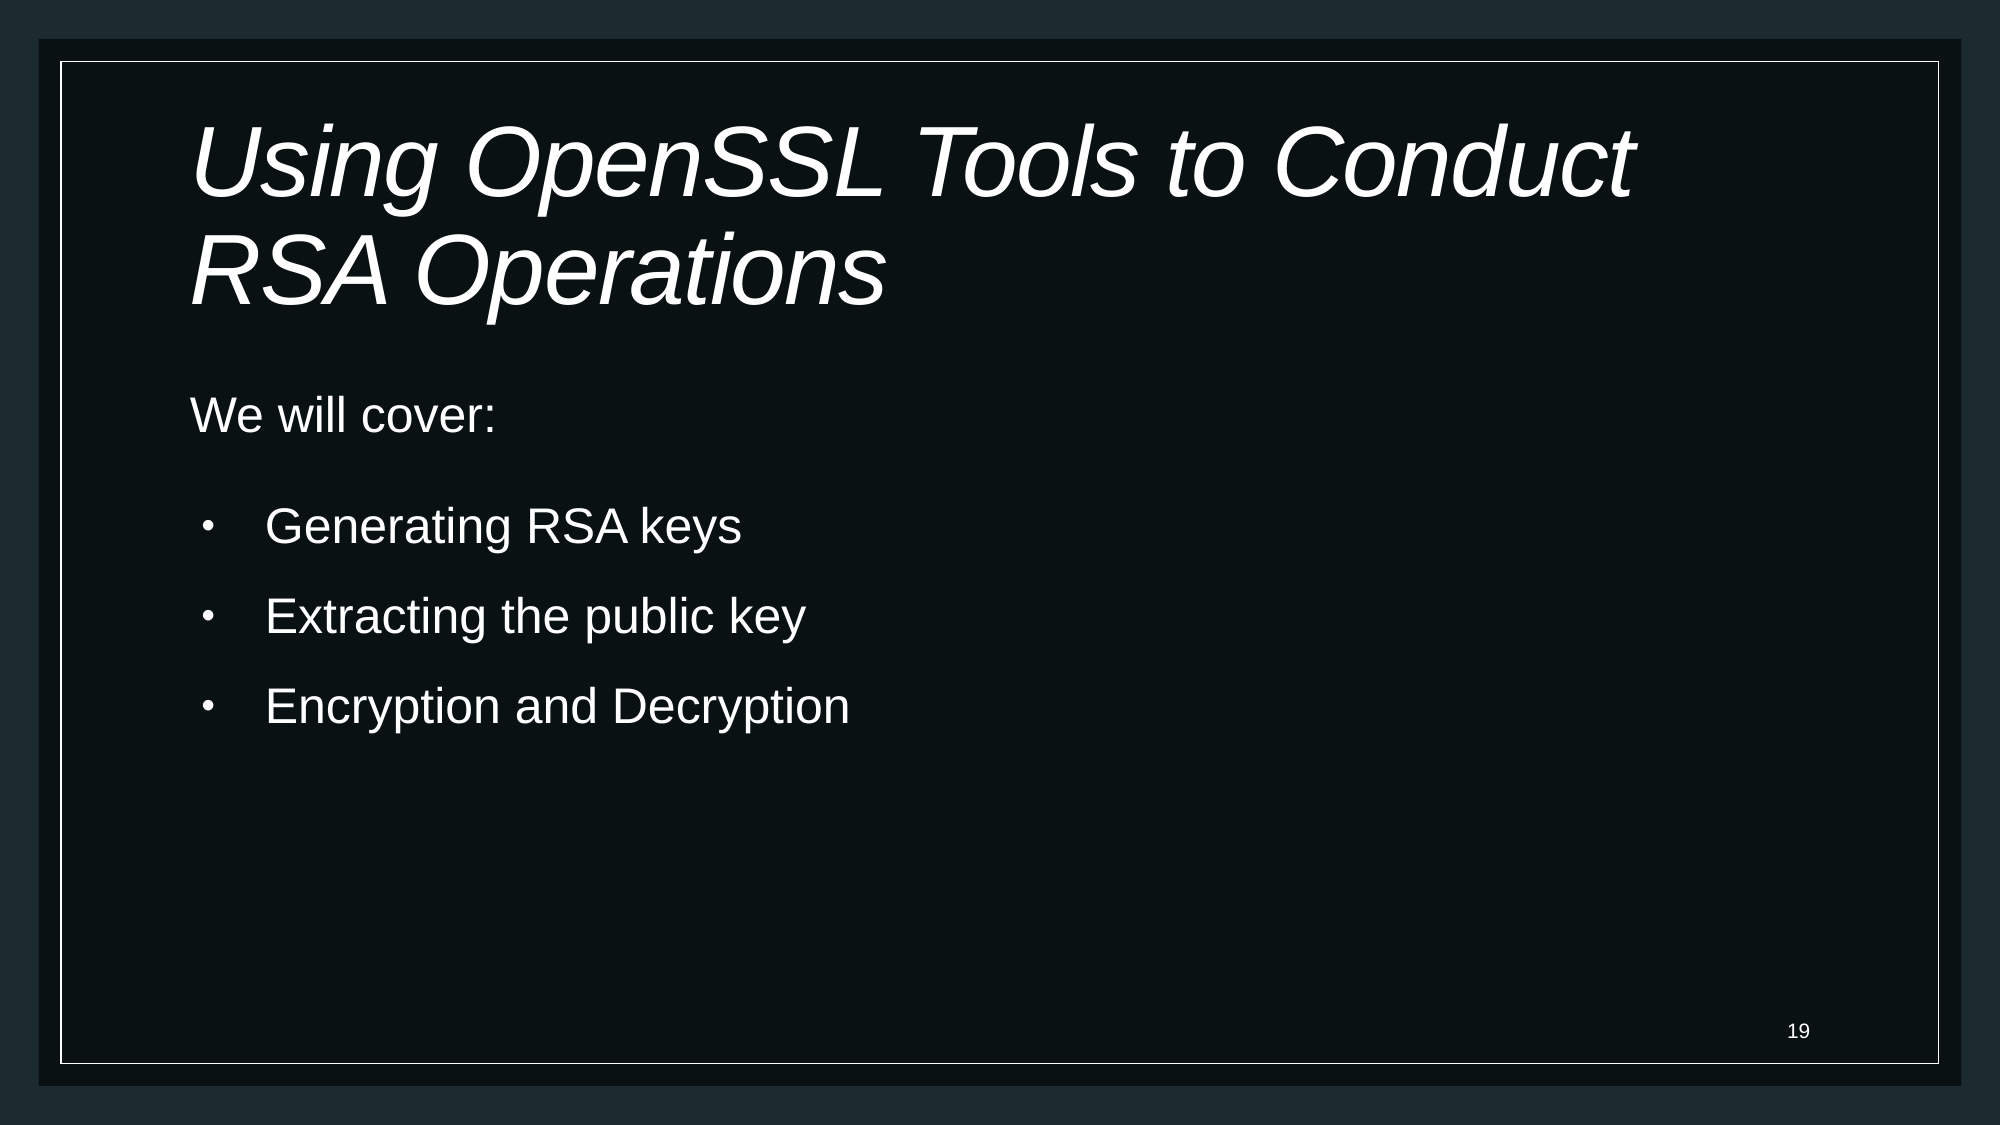

# Using OpenSSL Tools to Conduct RSA Operations
We will cover:
Generating RSA keys
Extracting the public key
Encryption and Decryption
19